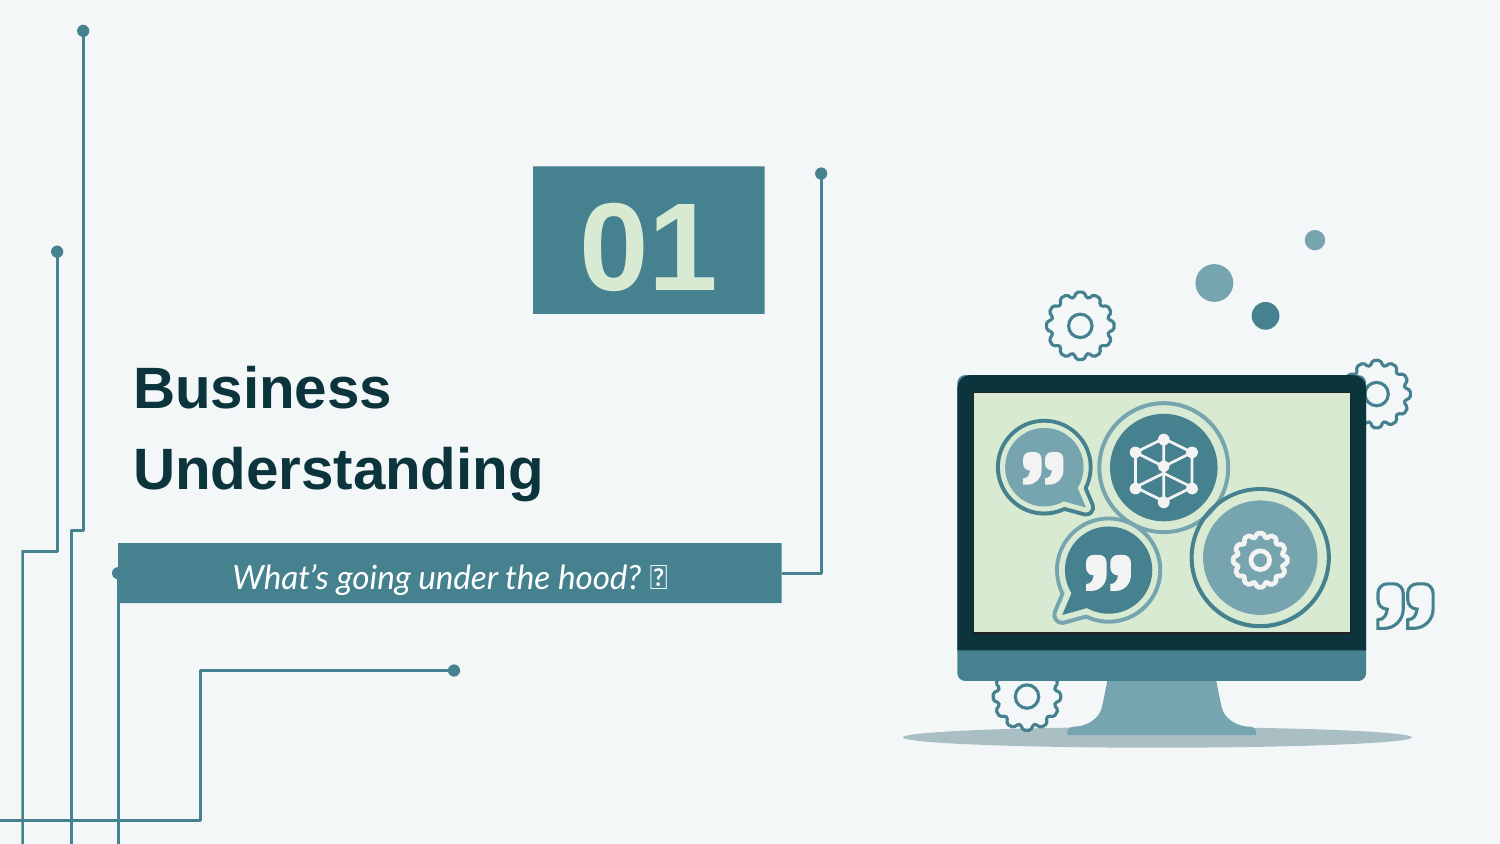

01

# Business Understanding
What’s going under the hood? 🥷